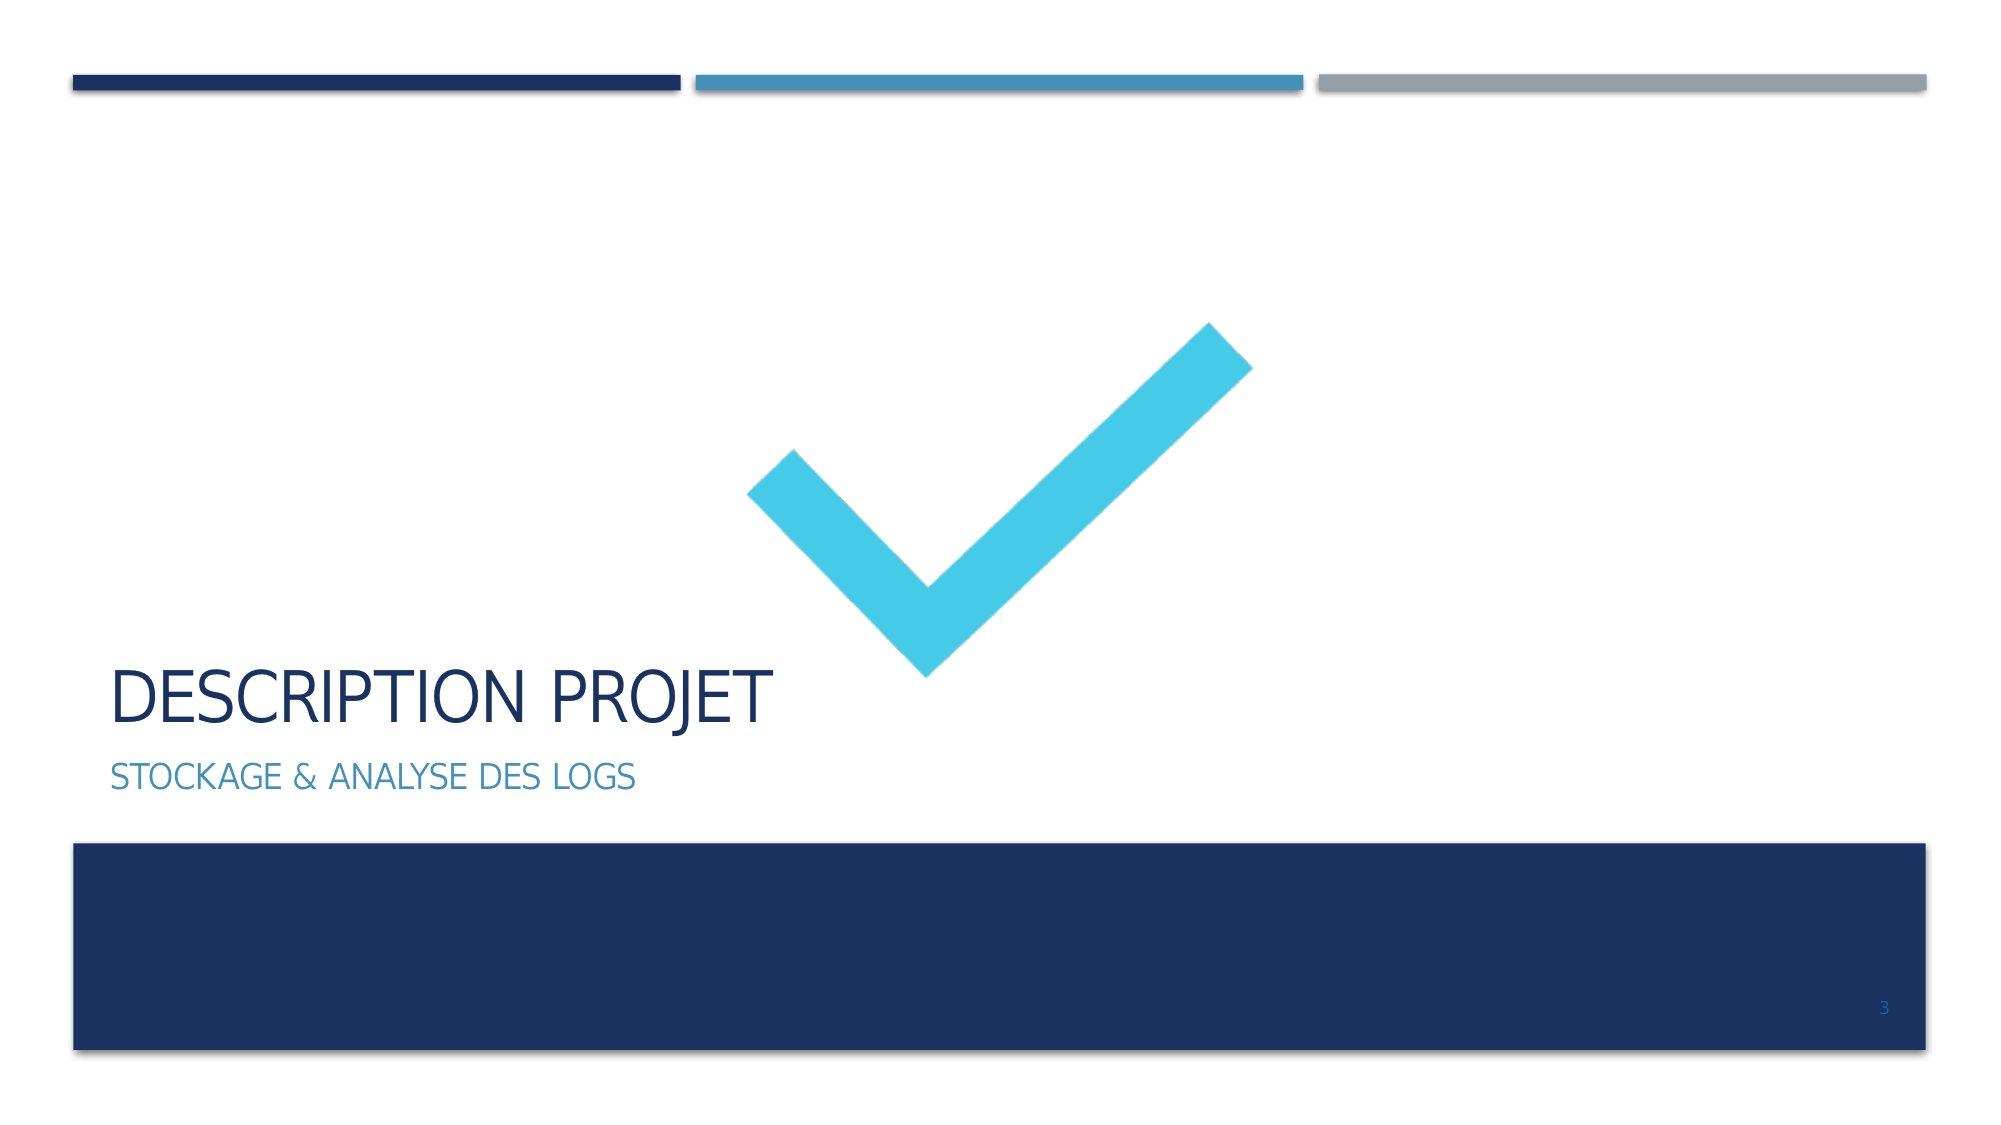

# Description projet
Stockage & Analyse des logs
3